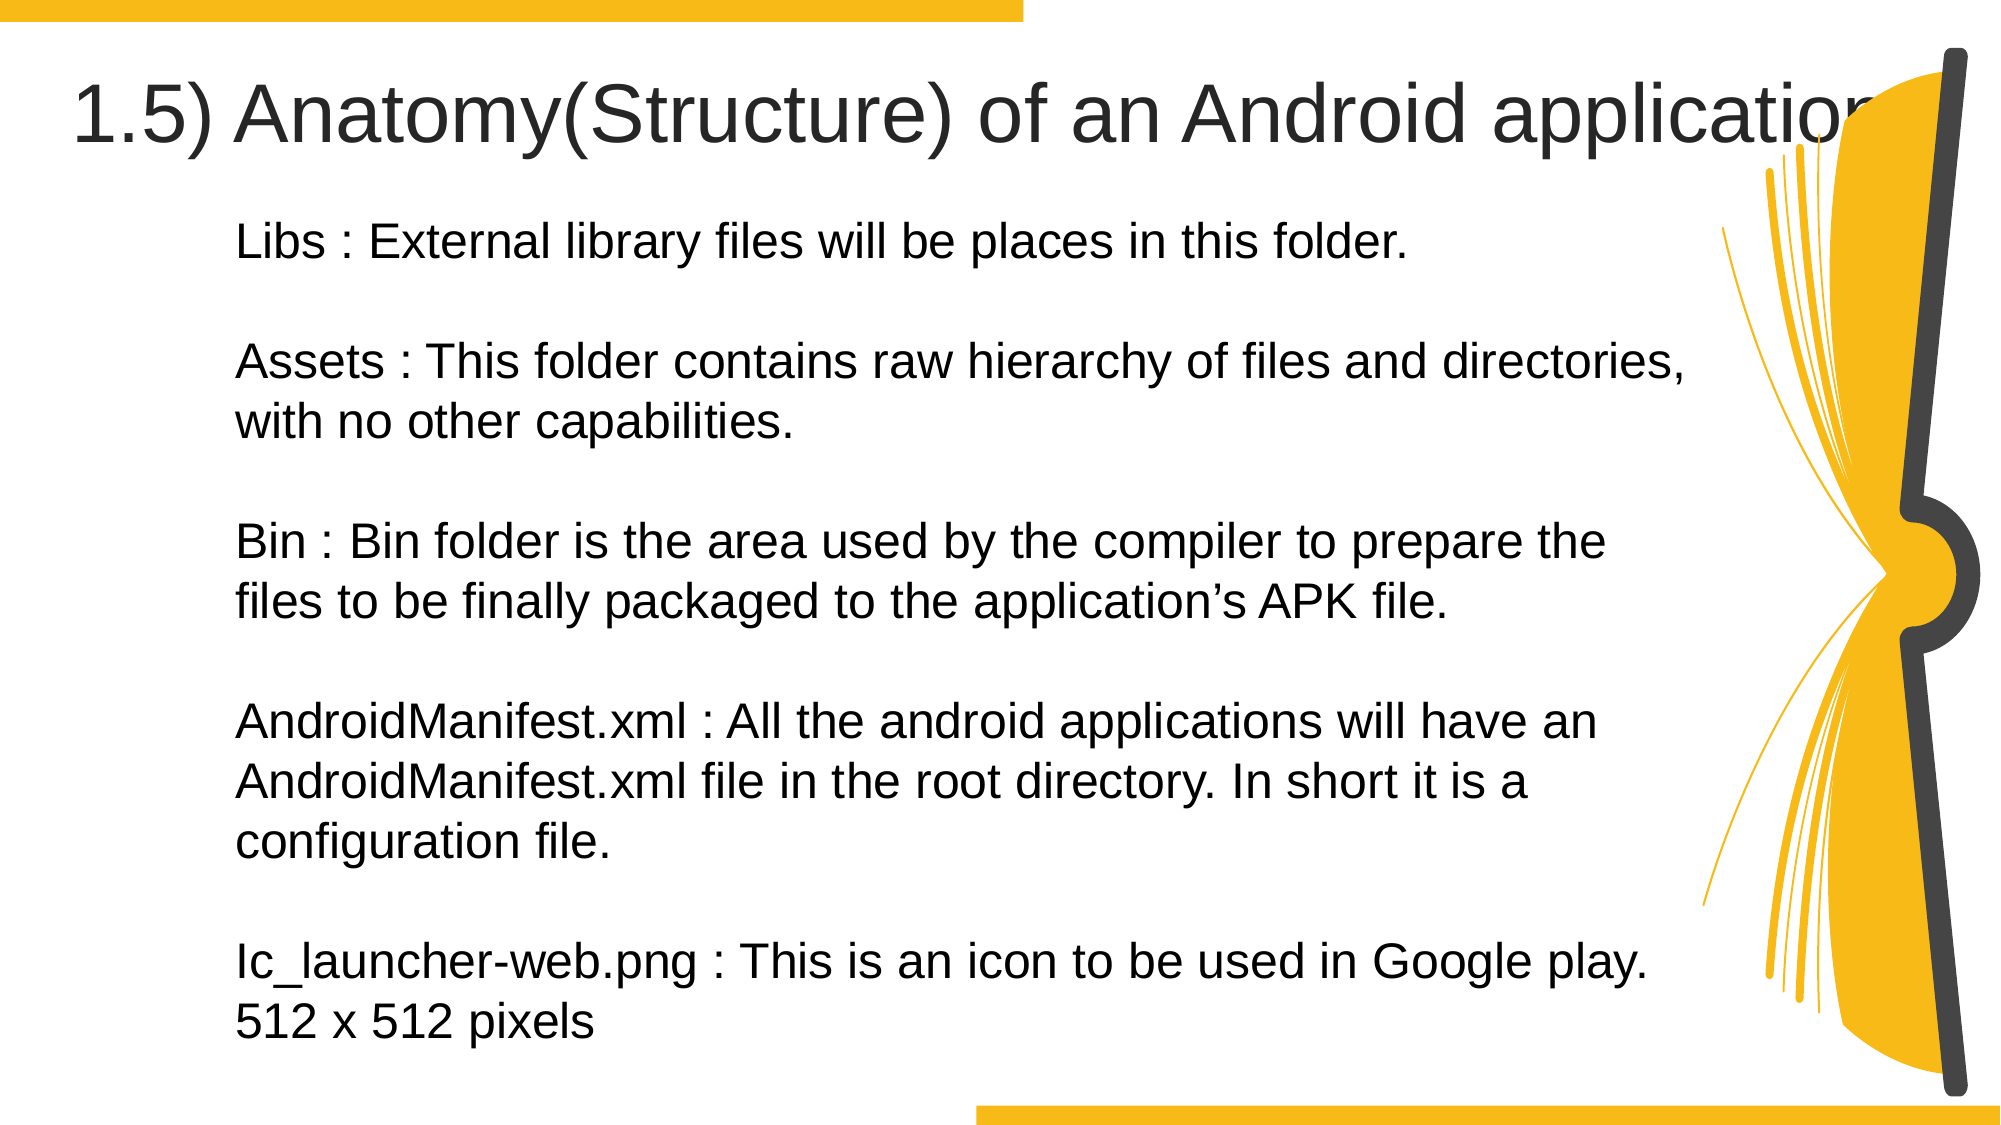

1.5) Anatomy(Structure) of an Android applications
Libs : External library files will be places in this folder.

Assets : This folder contains raw hierarchy of files and directories, with no other capabilities.

Bin : Bin folder is the area used by the compiler to prepare the files to be finally packaged to the application’s APK file.

AndroidManifest.xml : All the android applications will have an AndroidManifest.xml file in the root directory. In short it is a configuration file.

Ic_launcher-web.png : This is an icon to be used in Google play.
512 x 512 pixels